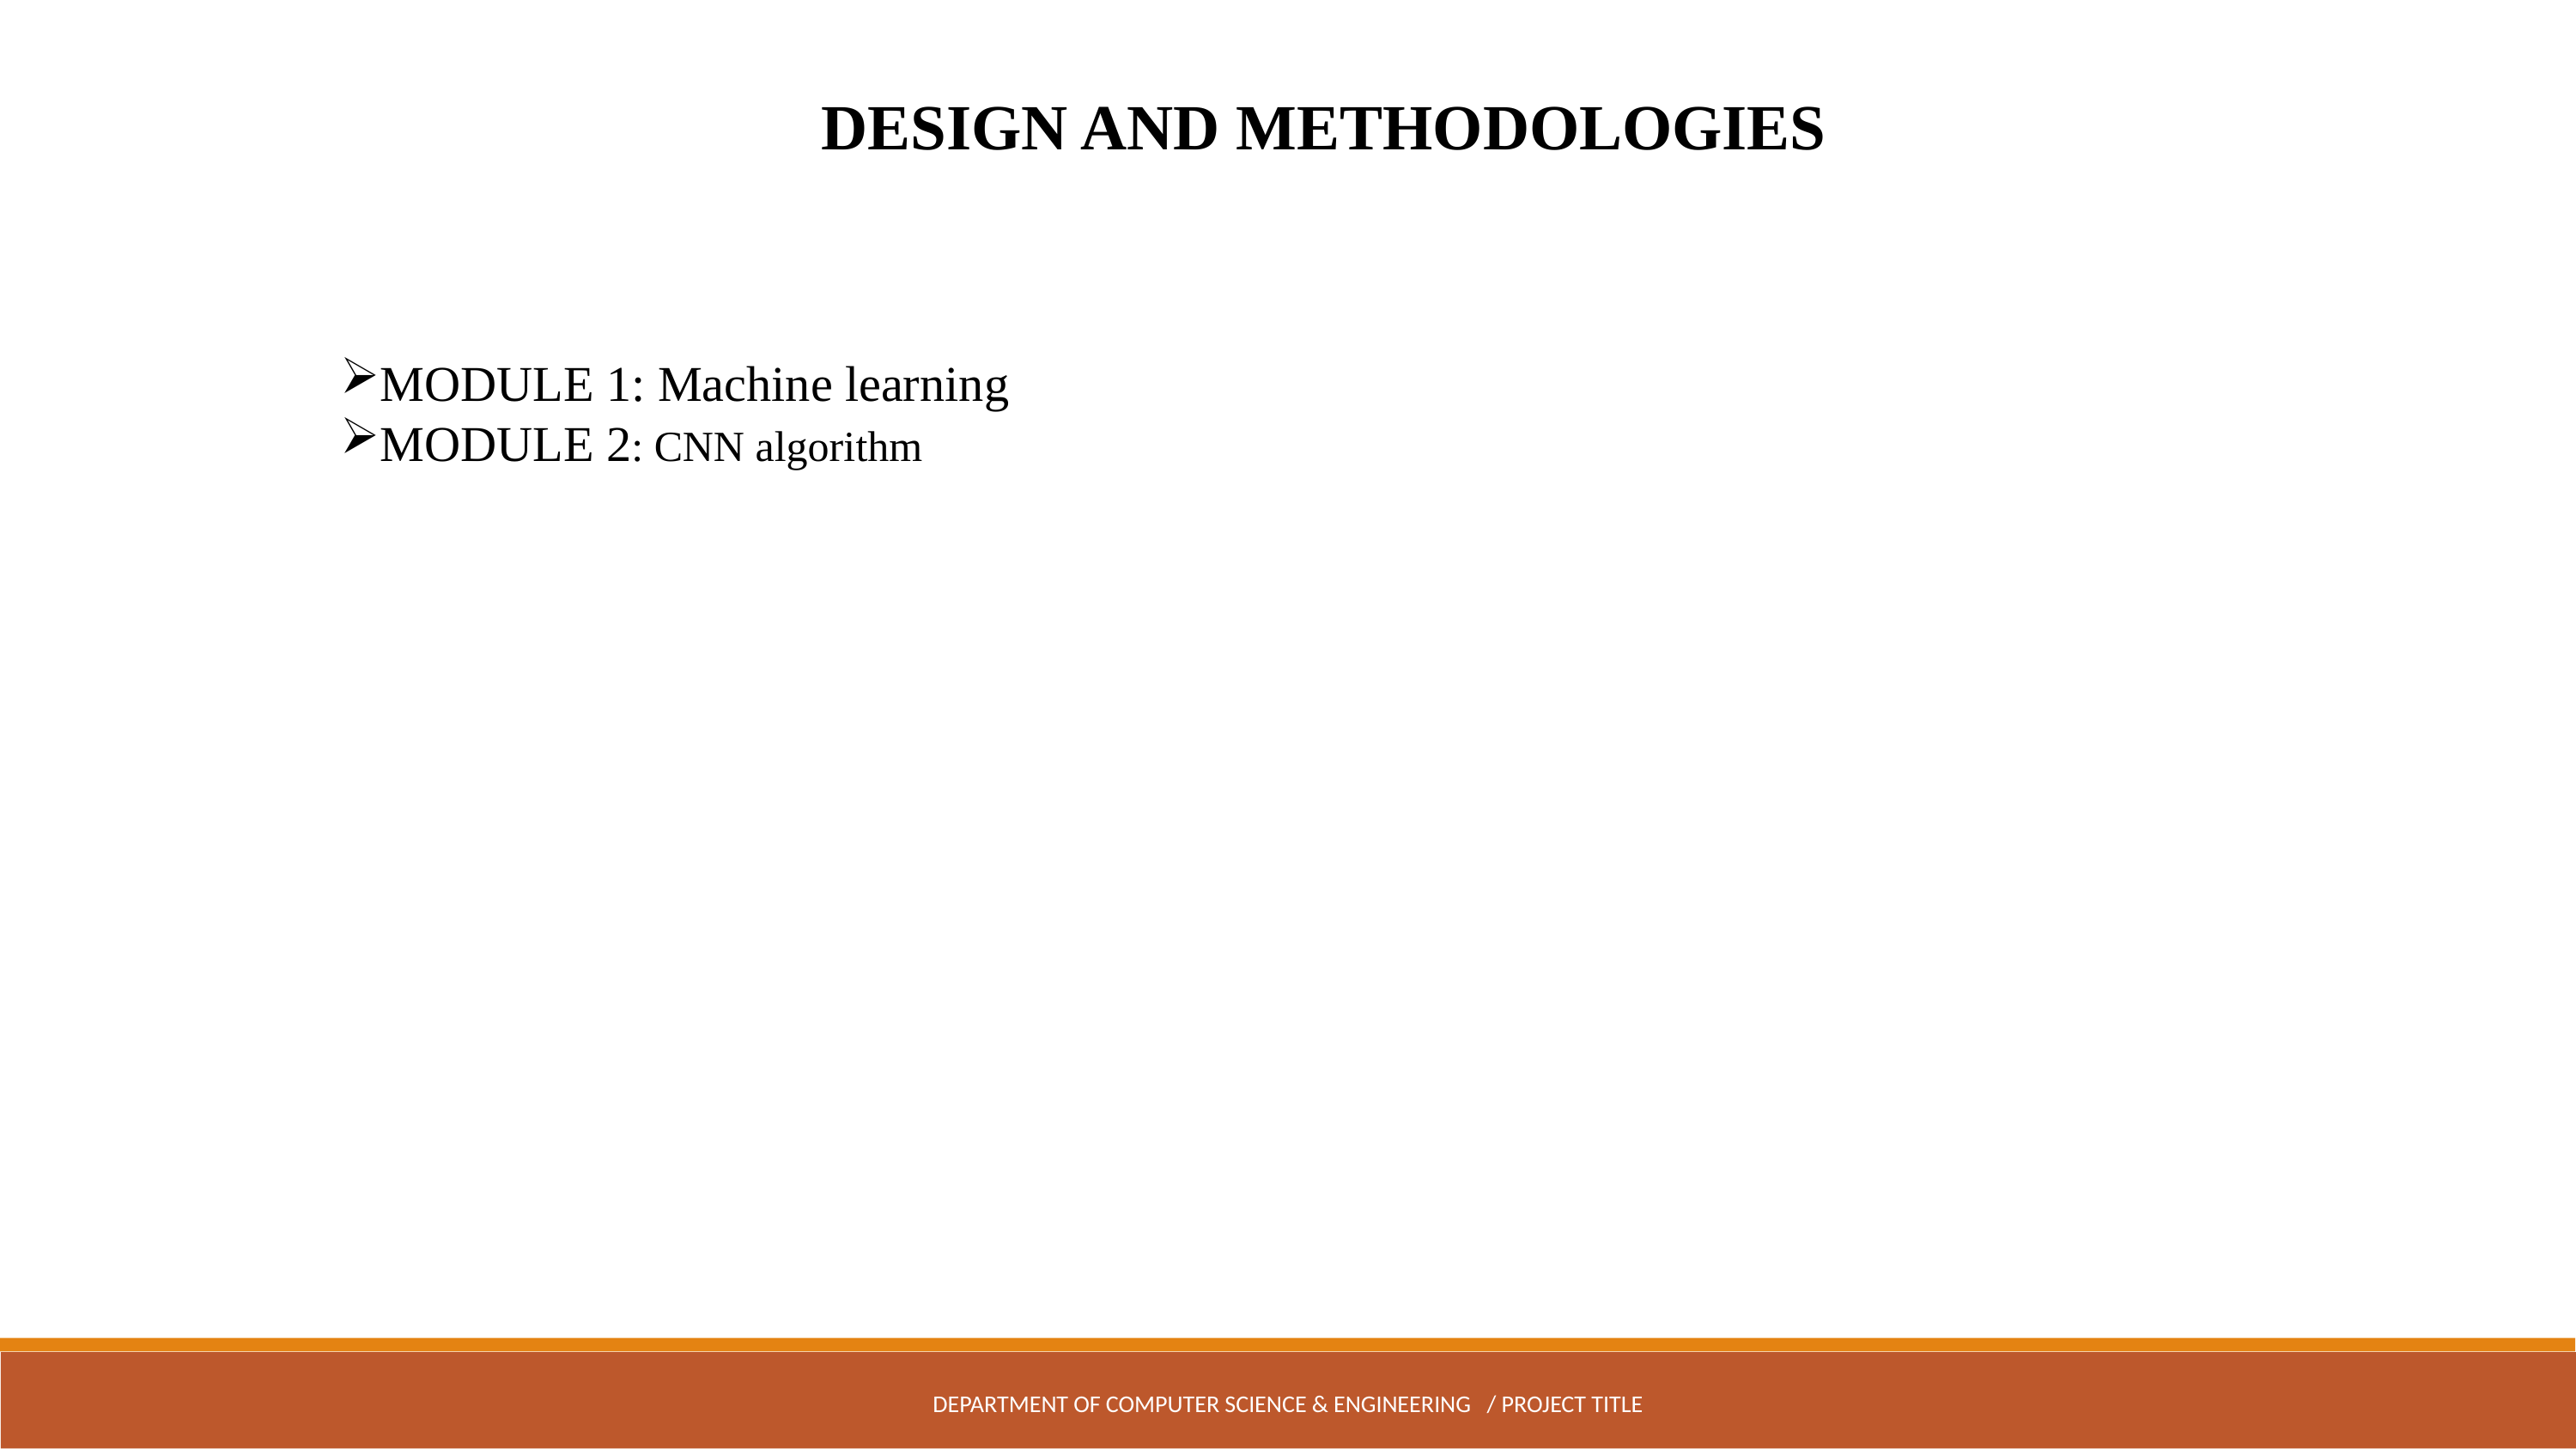

DESIGN AND METHODOLOGIES
MODULE 1: Machine learning
MODULE 2: CNN algorithm

DEPARTMENT OF COMPUTER SCIENCE & ENGINEERING   / PROJECT TITLE
9